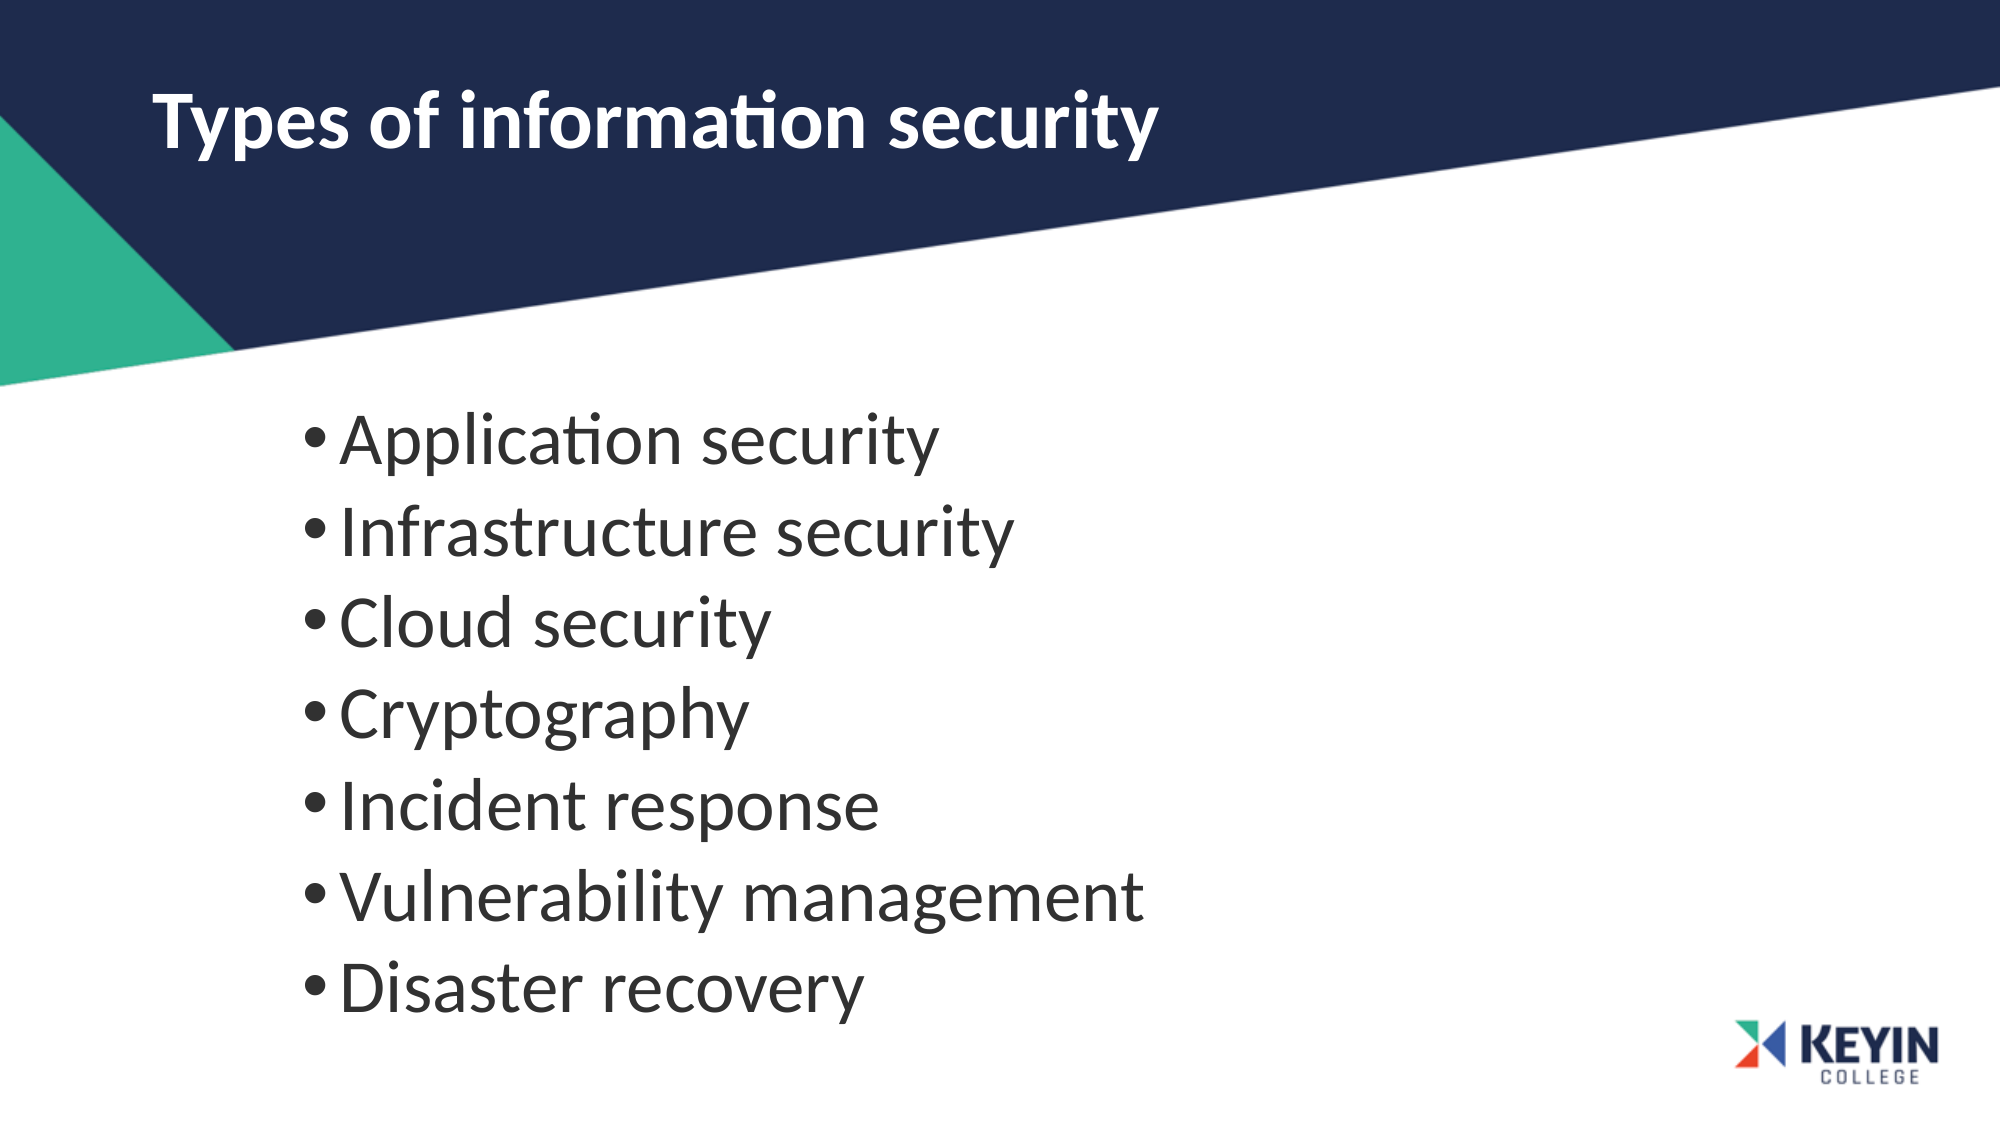

# Types of information security
Application security
Infrastructure security
Cloud security
Cryptography
Incident response
Vulnerability management
Disaster recovery